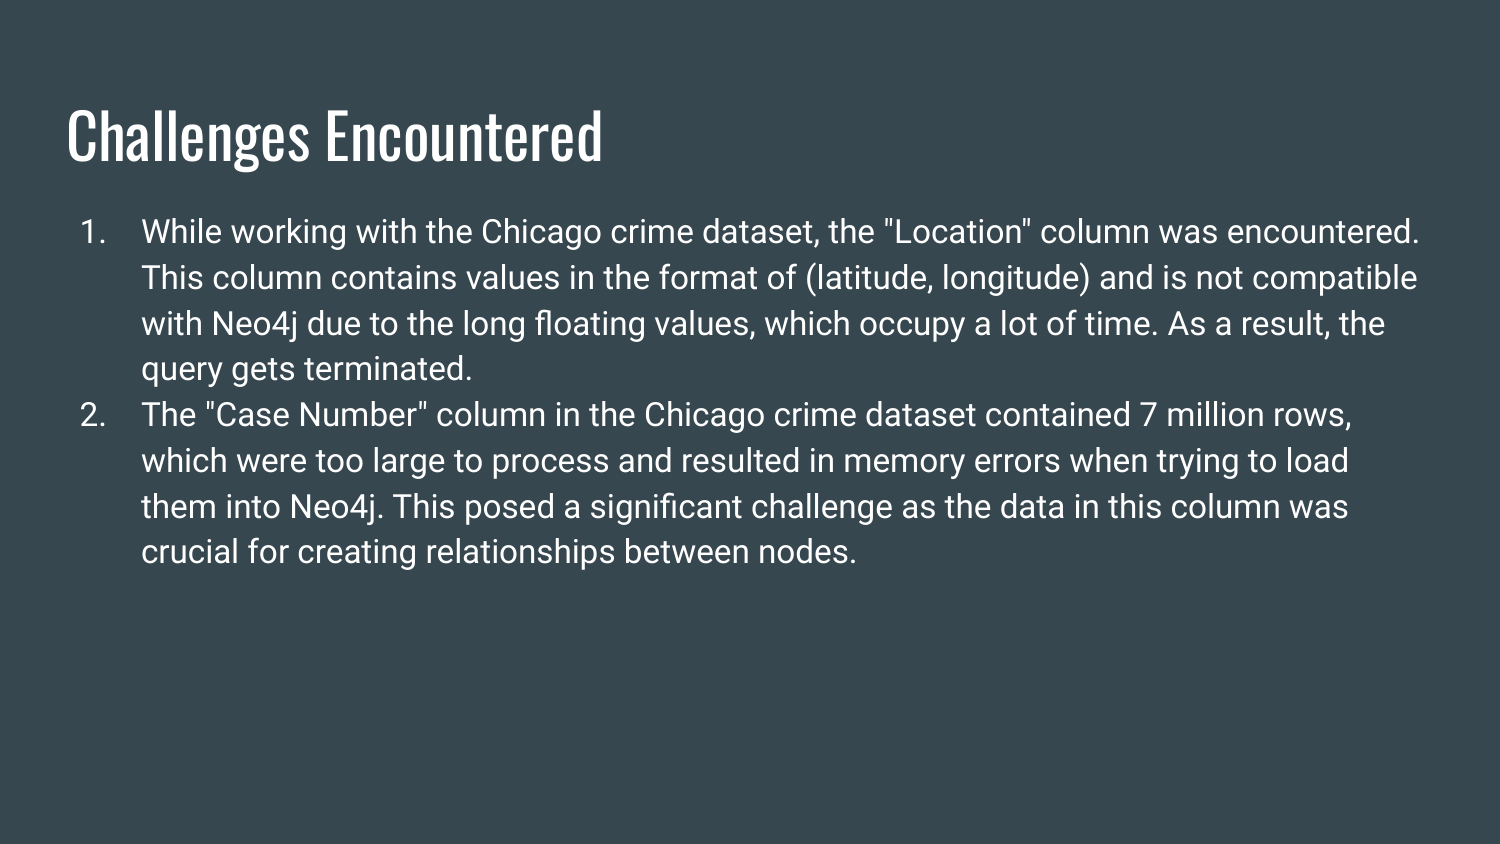

# Challenges Encountered
While working with the Chicago crime dataset, the "Location" column was encountered. This column contains values in the format of (latitude, longitude) and is not compatible with Neo4j due to the long floating values, which occupy a lot of time. As a result, the query gets terminated.
The "Case Number" column in the Chicago crime dataset contained 7 million rows, which were too large to process and resulted in memory errors when trying to load them into Neo4j. This posed a significant challenge as the data in this column was crucial for creating relationships between nodes.